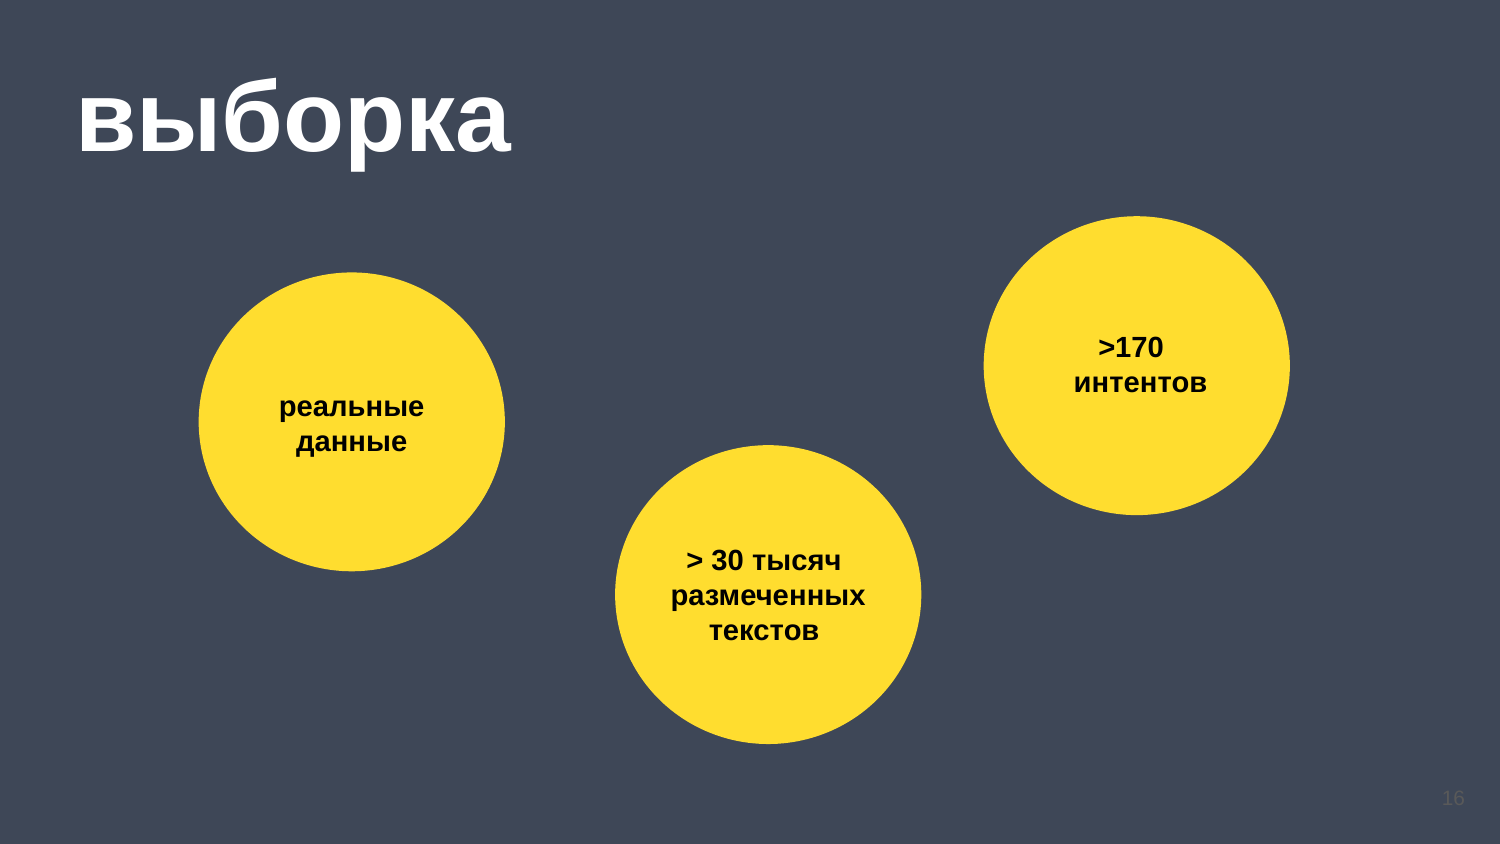

выборка

реальные данные
   >170
интентов

> 30 тысяч
размеченных
текстов
16